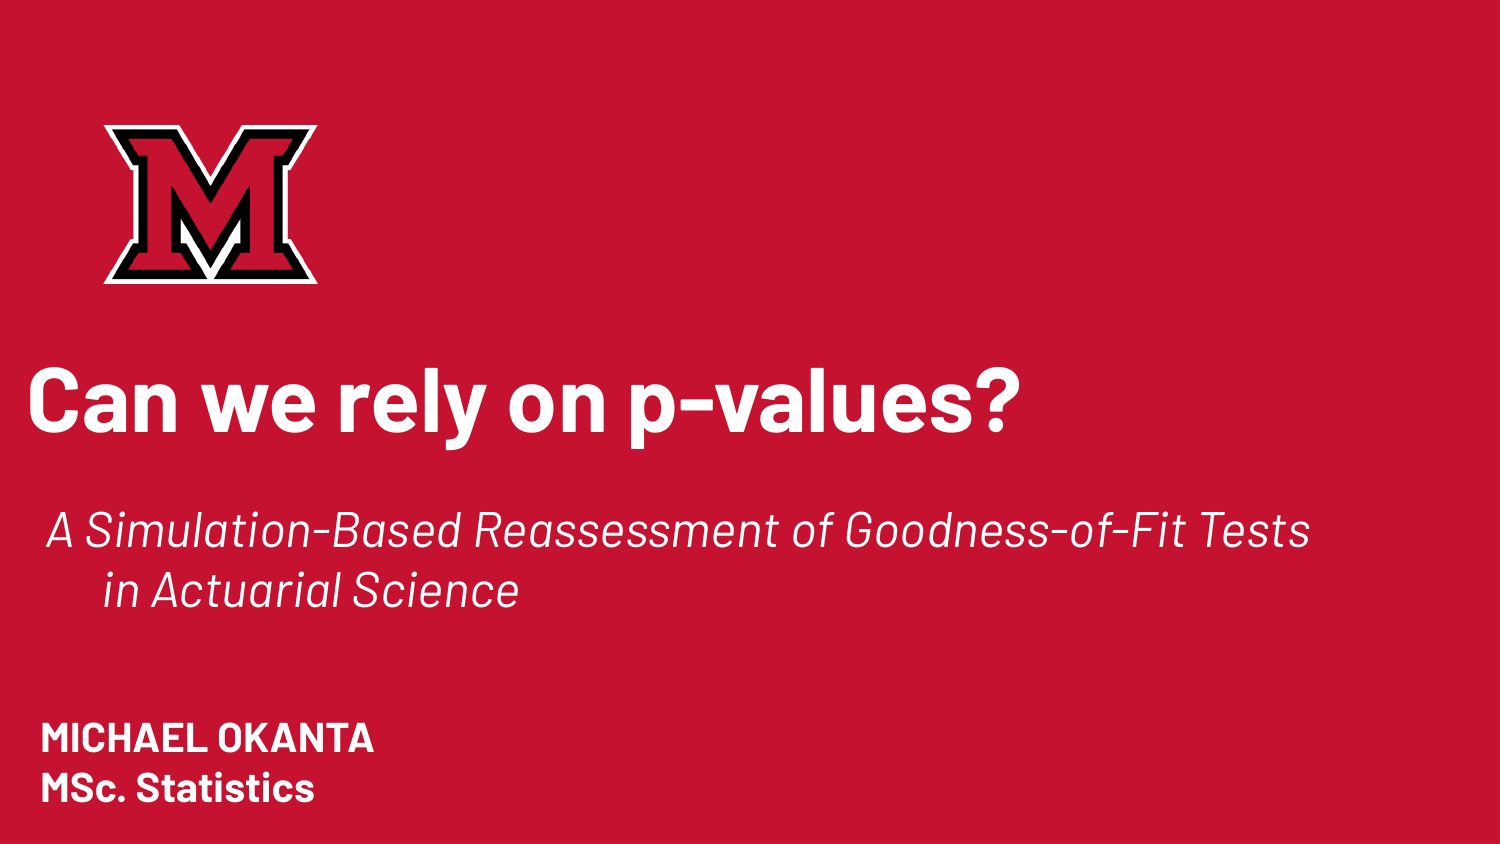

# Can we rely on p-values?
A Simulation-Based Reassessment of Goodness-of-Fit Tests in Actuarial Science
MICHAEL OKANTA
MSc. Statistics